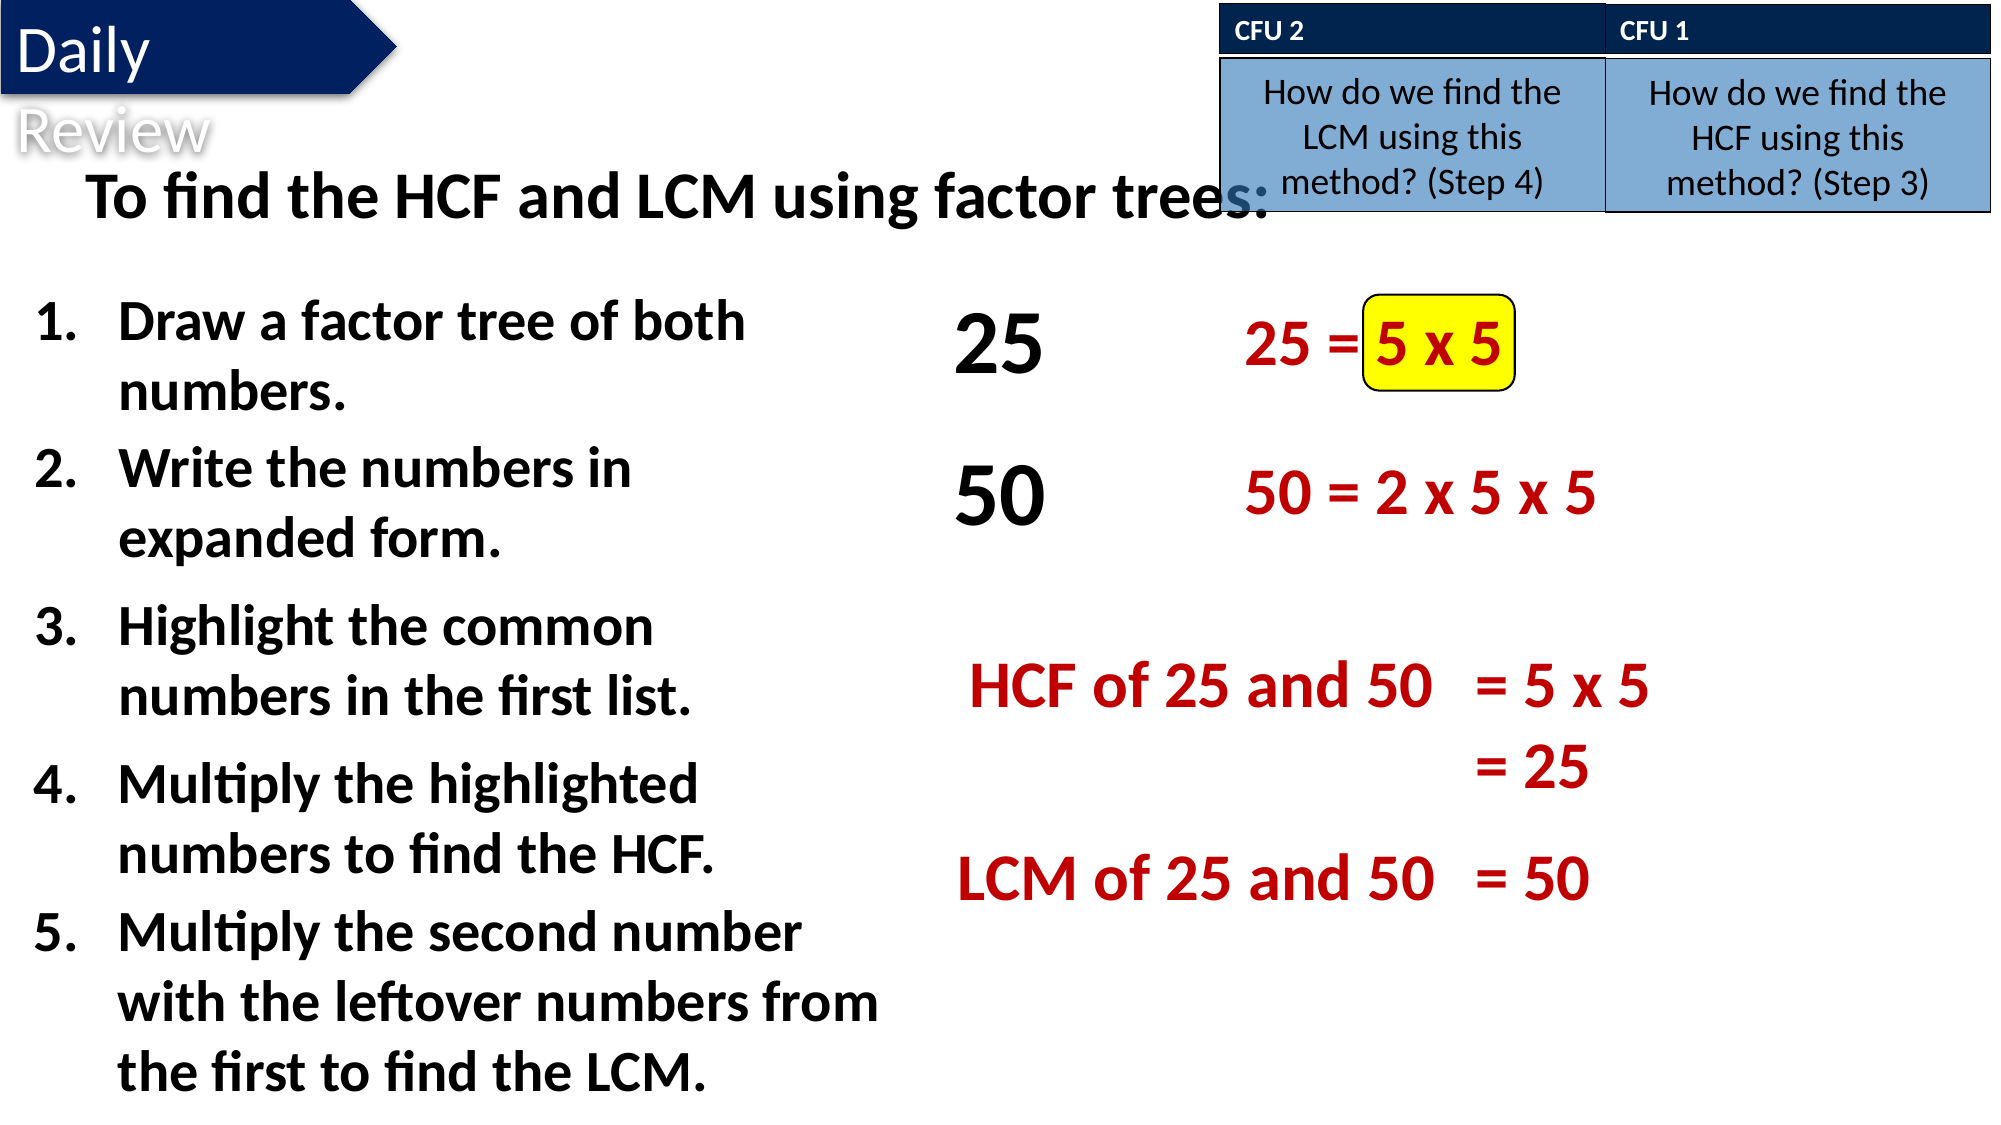

Daily Review
CFU 2
How do we find the LCM using this method? (Step 4)
CFU 1
How do we find the HCF using this method? (Step 3)
To find the HCF and LCM using factor trees:
Draw a factor tree of both numbers.
25
25 = 5 x 5

Write the numbers in expanded form.
50
50 = 2 x 5 x 5
Highlight the common numbers in the first list.
HCF of 25 and 50
= 5 x 5
= 25
Multiply the highlighted numbers to find the HCF.
LCM of 25 and 50
= 50
Multiply the second number with the leftover numbers from the first to find the LCM.